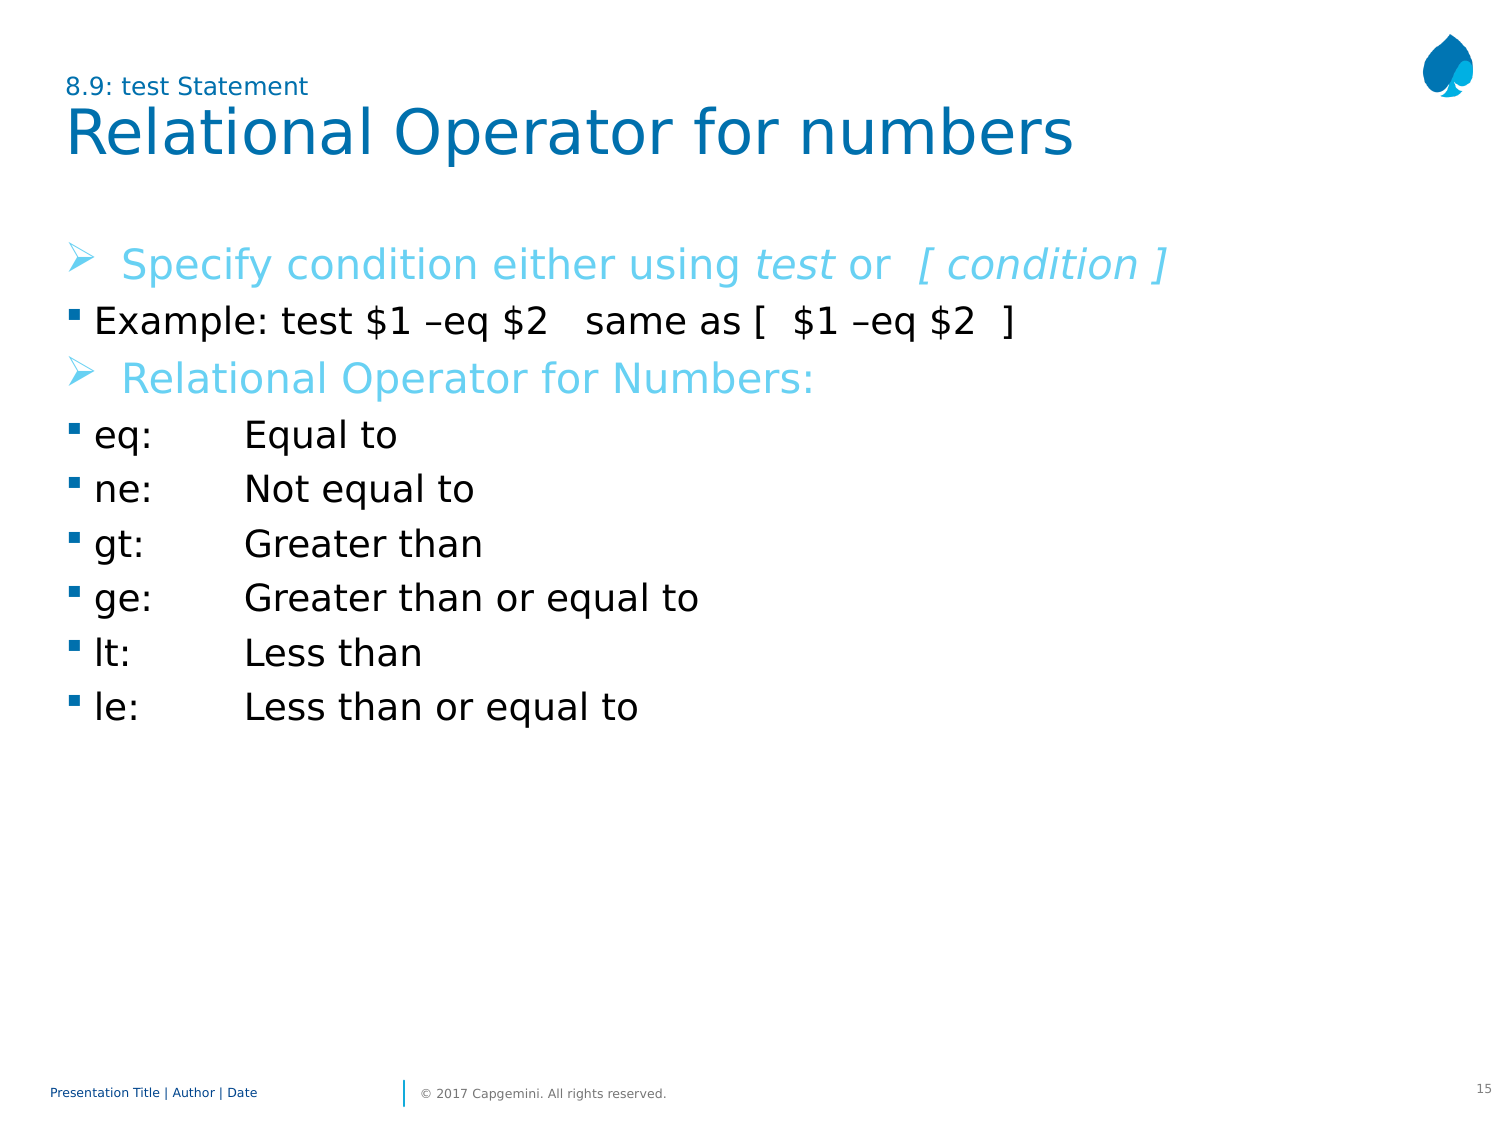

# 8.9: test Statement Relational Operator for numbers
Specify condition either using test or  [ condition ]
Example: test $1 –eq $2   same as [  $1 –eq $2  ]
Relational Operator for Numbers:
eq:	Equal to
ne:	Not equal to
gt:	Greater than
ge:	Greater than or equal to
lt:	Less than
le:	Less than or equal to